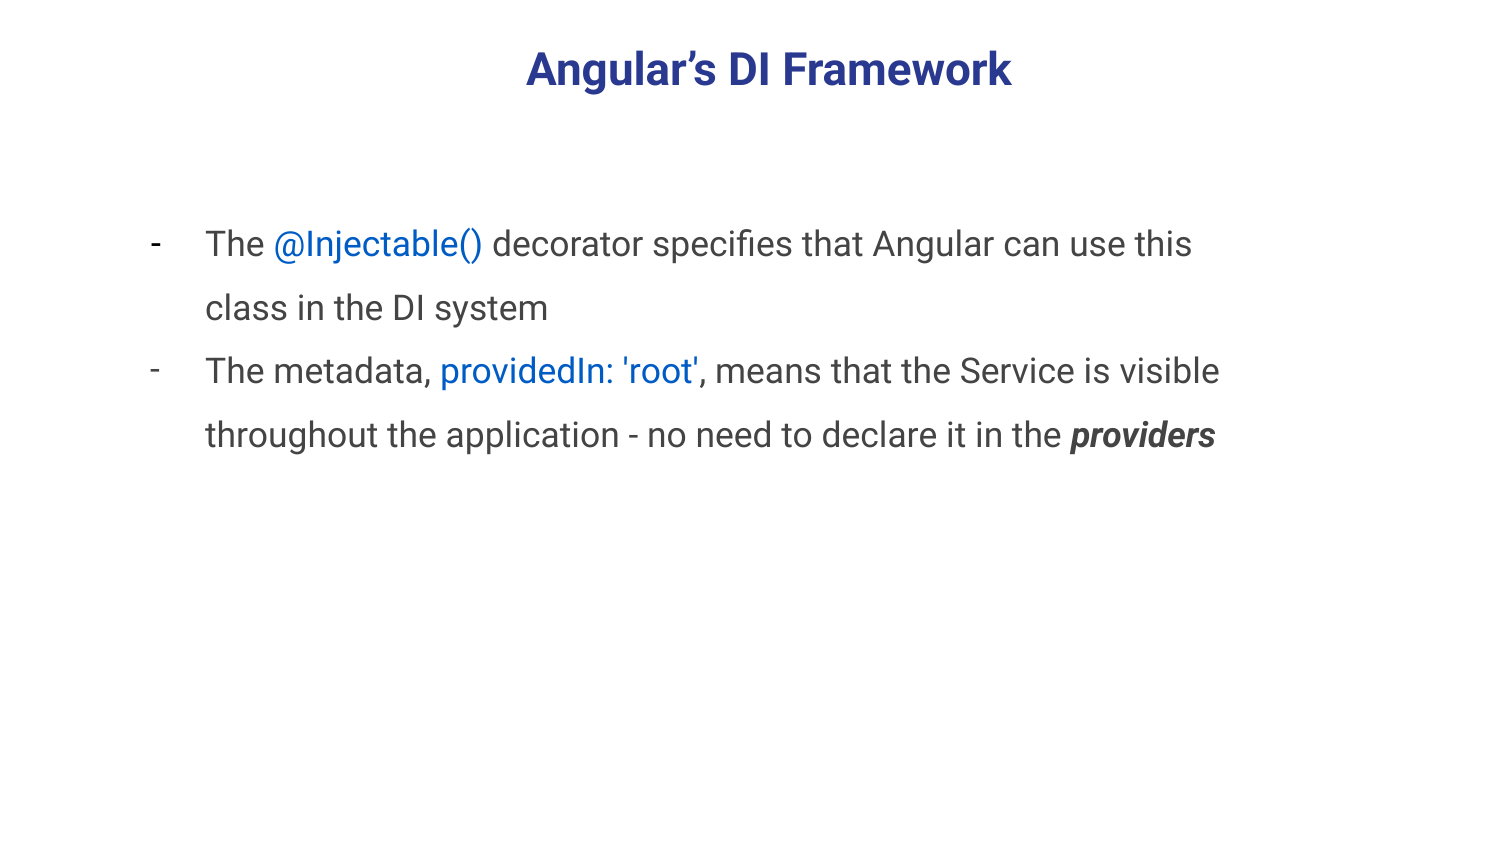

Angular’s DI Framework
The @Injectable() decorator specifies that Angular can use this class in the DI system
The metadata, providedIn: 'root', means that the Service is visible throughout the application - no need to declare it in the providers